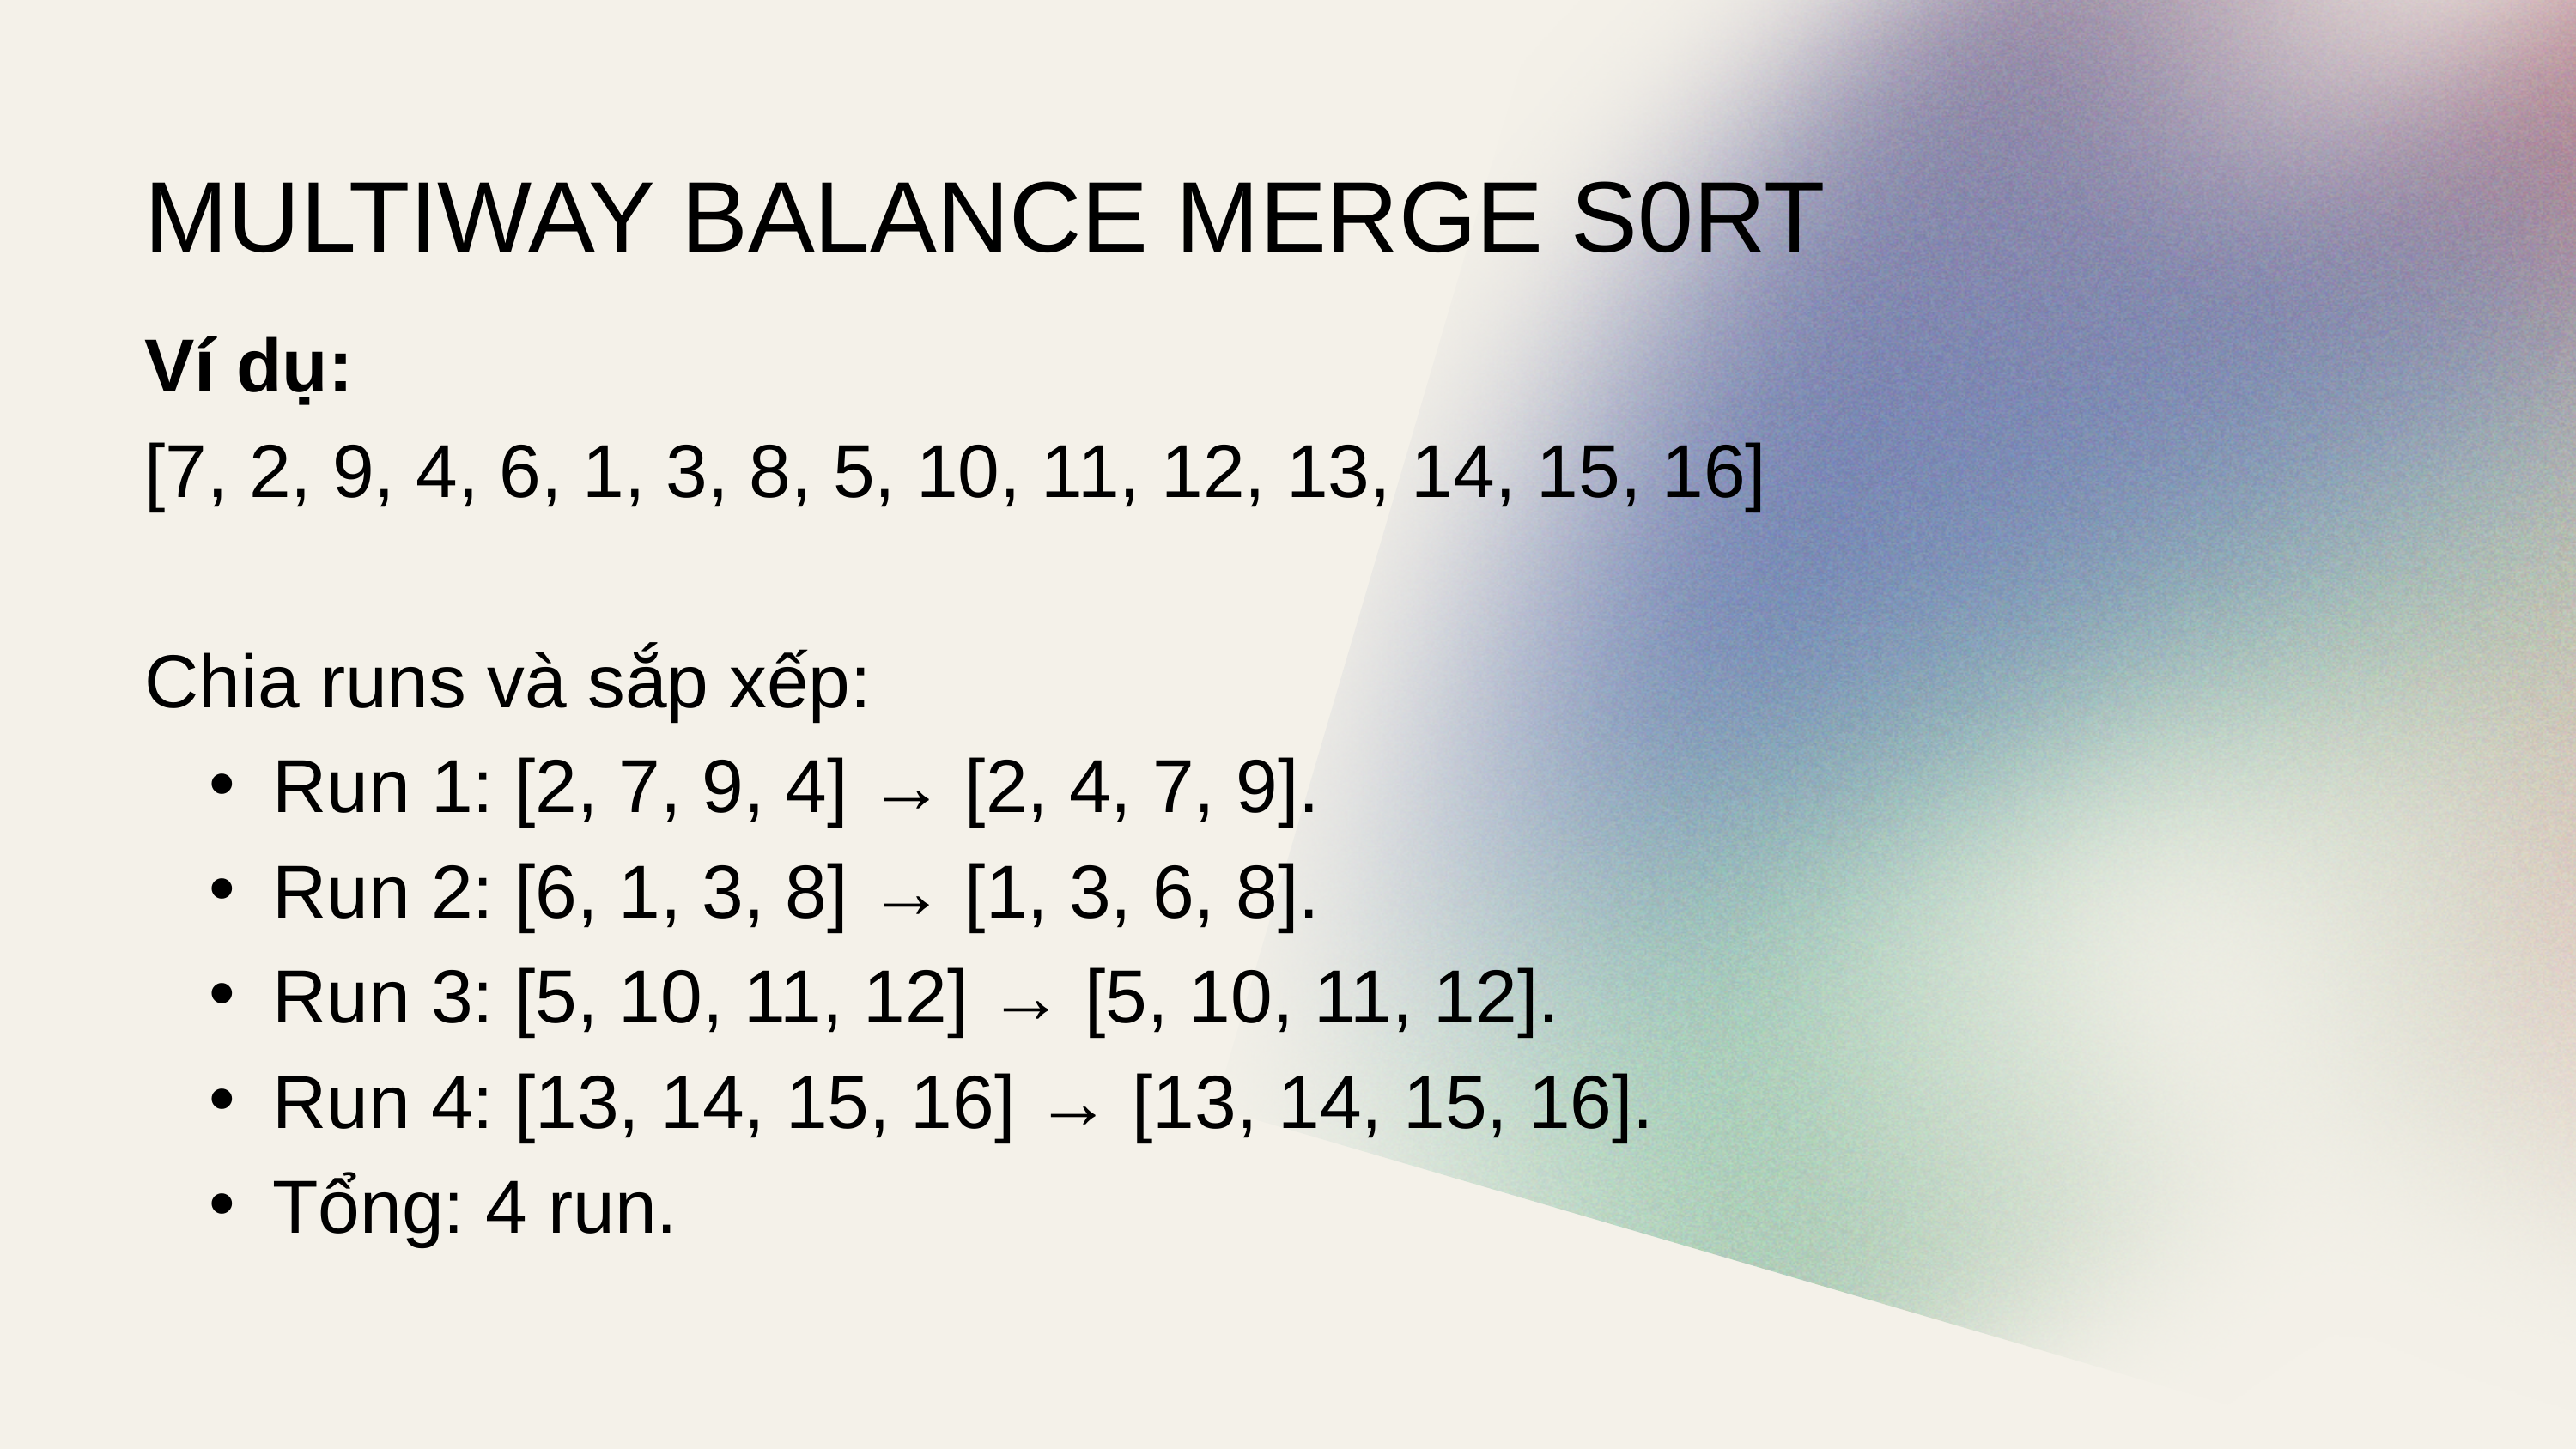

MULTIWAY BALANCE MERGE S0RT
Ví dụ:
[7, 2, 9, 4, 6, 1, 3, 8, 5, 10, 11, 12, 13, 14, 15, 16]

Chia runs và sắp xếp:
Run 1: [2, 7, 9, 4] → [2, 4, 7, 9].
Run 2: [6, 1, 3, 8] → [1, 3, 6, 8].
Run 3: [5, 10, 11, 12] → [5, 10, 11, 12].
Run 4: [13, 14, 15, 16] → [13, 14, 15, 16].
Tổng: 4 run.